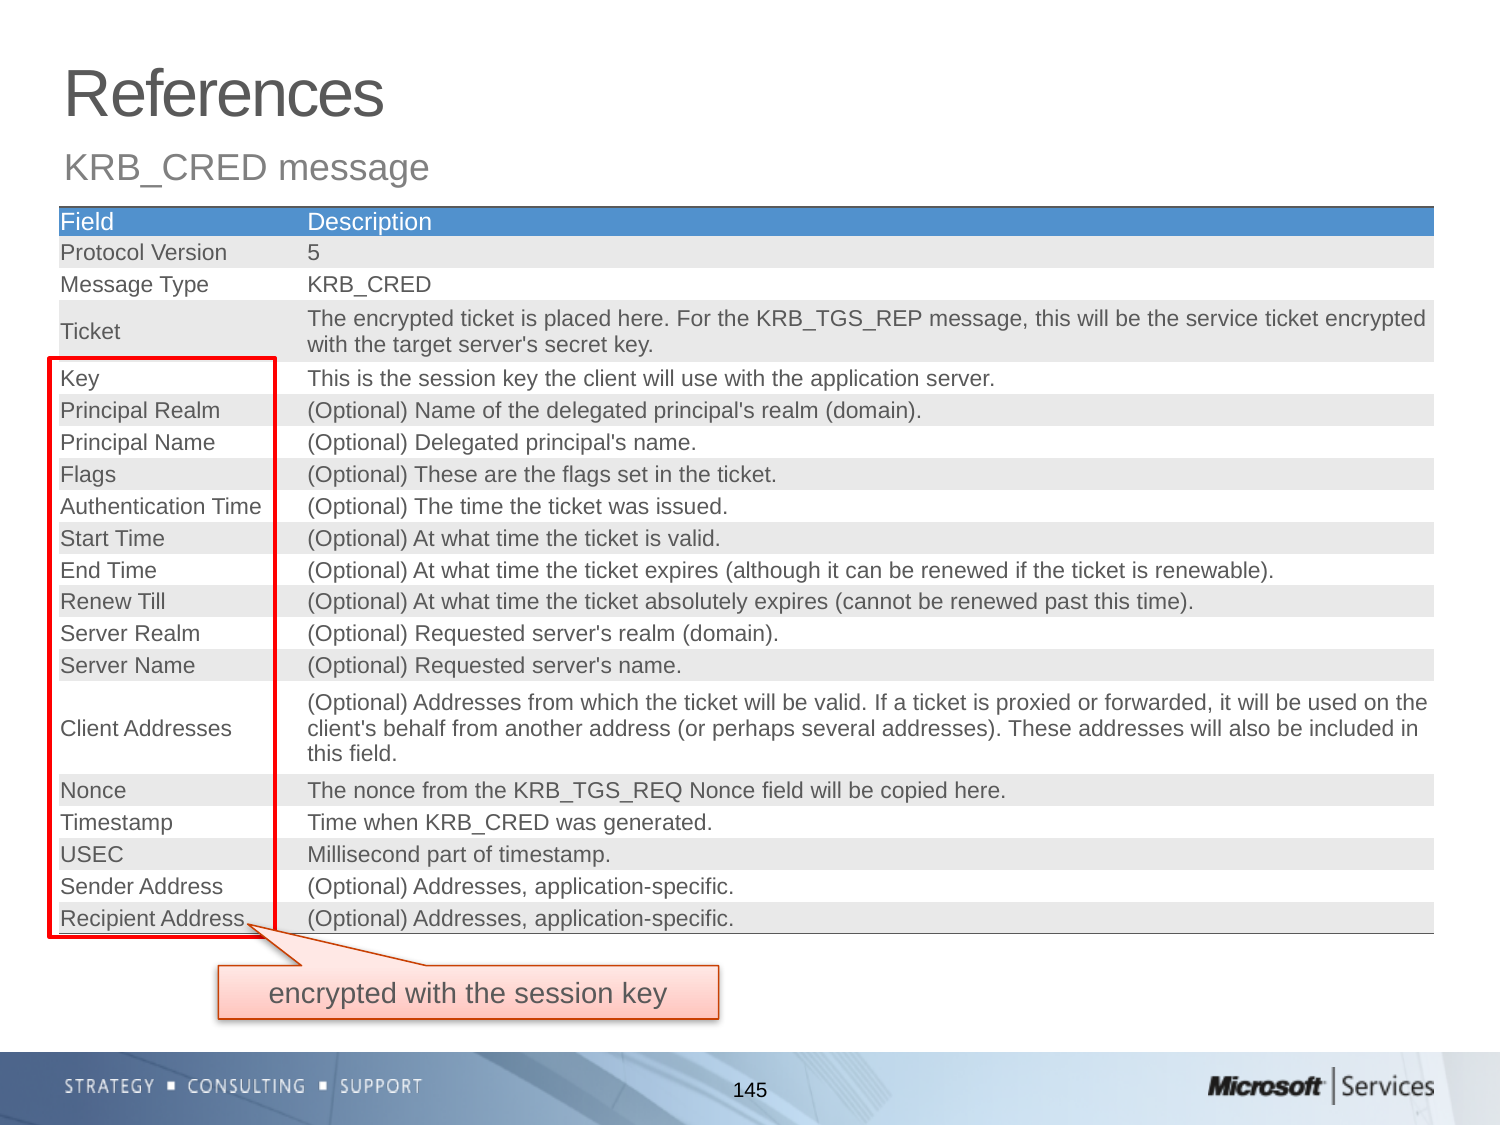

# References
KRB_CRED message
| Field | Description |
| --- | --- |
| Protocol Version | 5 |
| Message Type | KRB\_CRED |
| Ticket | The encrypted ticket is placed here. For the KRB\_TGS\_REP message, this will be the service ticket encrypted with the target server's secret key. |
| Key | This is the session key the client will use with the application server. |
| Principal Realm | (Optional) Name of the delegated principal's realm (domain). |
| Principal Name | (Optional) Delegated principal's name. |
| Flags | (Optional) These are the flags set in the ticket. |
| Authentication Time | (Optional) The time the ticket was issued. |
| Start Time | (Optional) At what time the ticket is valid. |
| End Time | (Optional) At what time the ticket expires (although it can be renewed if the ticket is renewable). |
| Renew Till | (Optional) At what time the ticket absolutely expires (cannot be renewed past this time). |
| Server Realm | (Optional) Requested server's realm (domain). |
| Server Name | (Optional) Requested server's name. |
| Client Addresses | (Optional) Addresses from which the ticket will be valid. If a ticket is proxied or forwarded, it will be used on the client's behalf from another address (or perhaps several addresses). These addresses will also be included in this field. |
| Nonce | The nonce from the KRB\_TGS\_REQ Nonce field will be copied here. |
| Timestamp | Time when KRB\_CRED was generated. |
| USEC | Millisecond part of timestamp. |
| Sender Address | (Optional) Addresses, application-specific. |
| Recipient Address | (Optional) Addresses, application-specific. |

encrypted with the session key